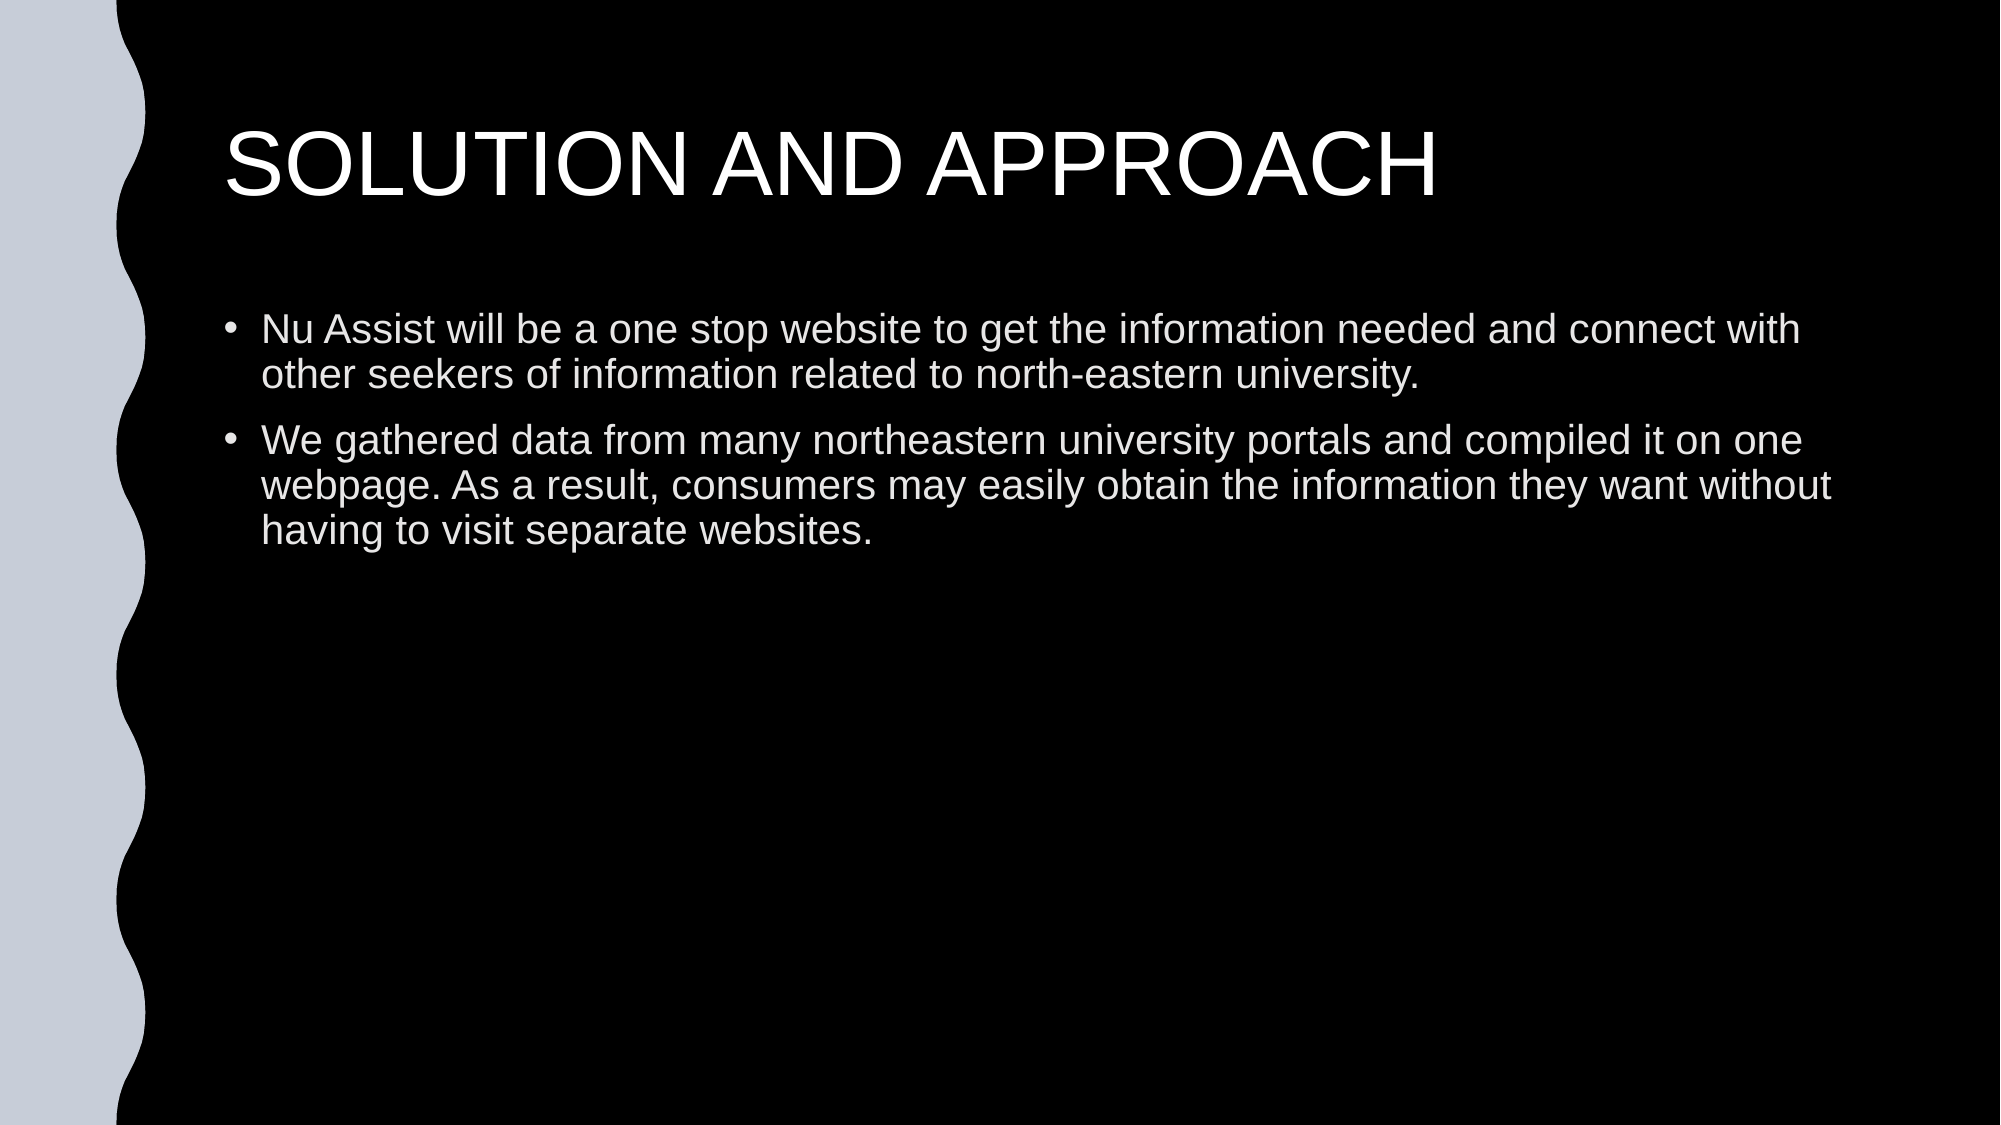

#
SOLUTION AND APPROACH

Nu Assist will be a one stop website to get the information needed and connect with other seekers of information related to north-eastern university.
We gathered data from many northeastern university portals and compiled it on one webpage. As a result, consumers may easily obtain the information they want without having to visit separate websites.